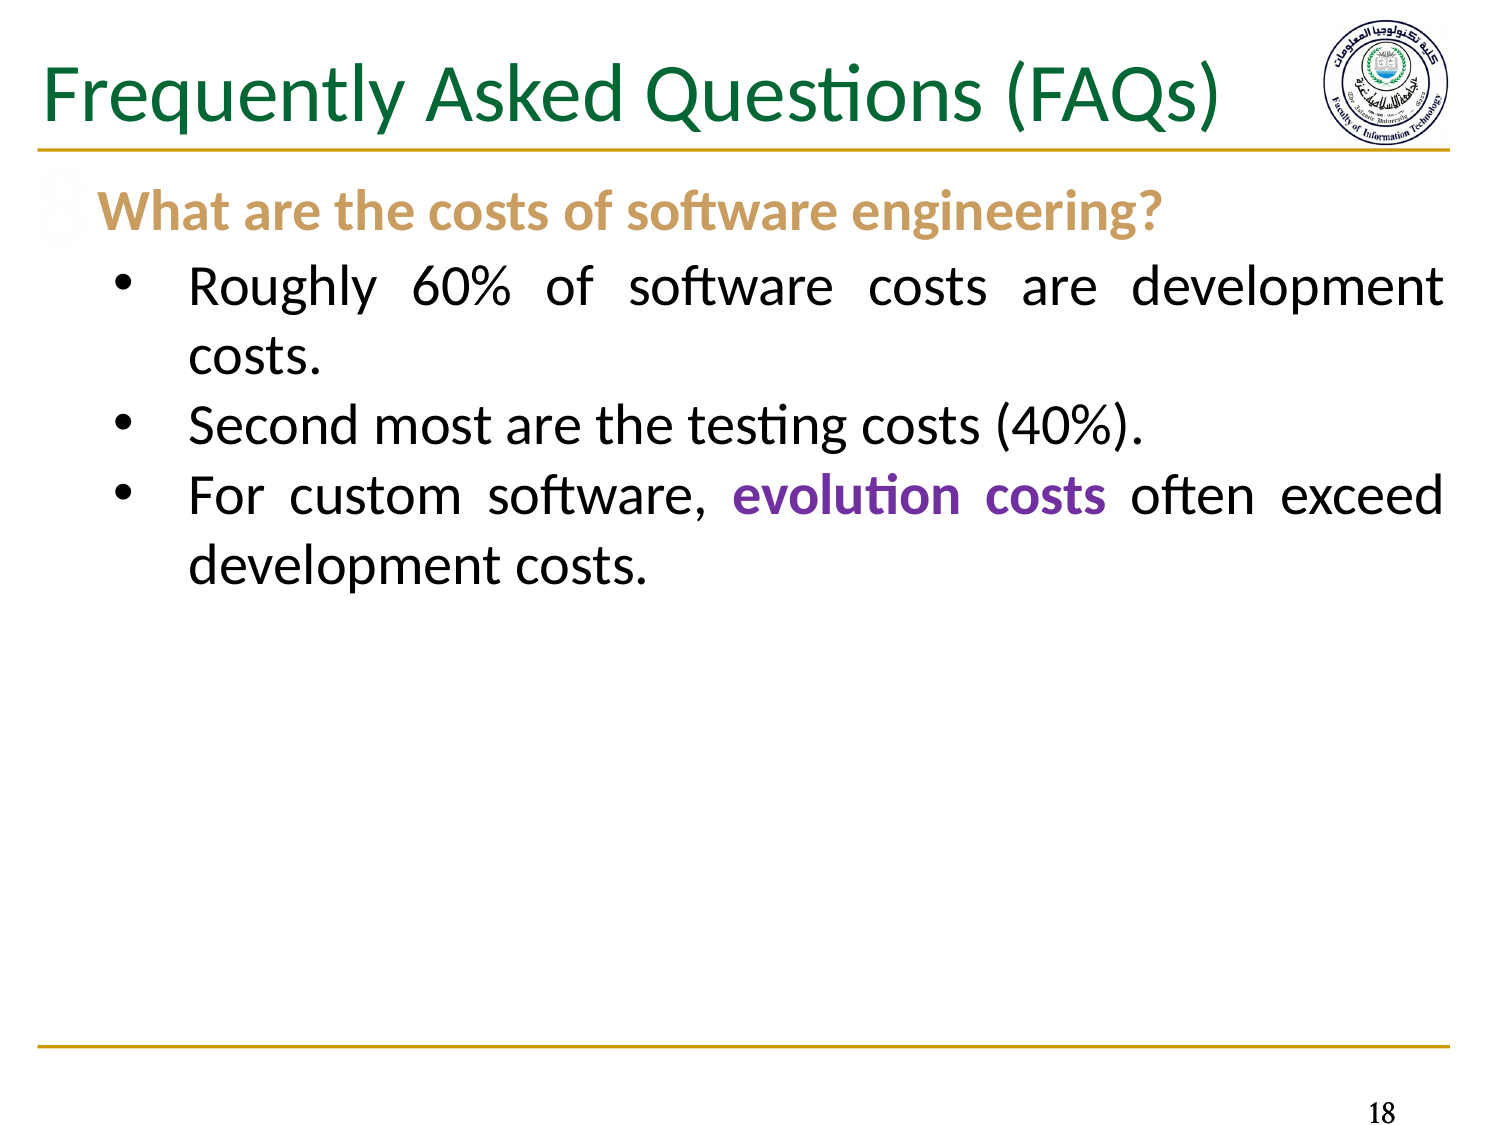

# Frequently Asked Questions (FAQs)

8
What are the costs of software engineering?

Roughly 60% of software costs are development costs.
Second most are the testing costs (40%).
For custom software, evolution costs often exceed development costs.
Developing trustworthy software
Demands
for reduced delivery
 times
Increasing diversity
18
18